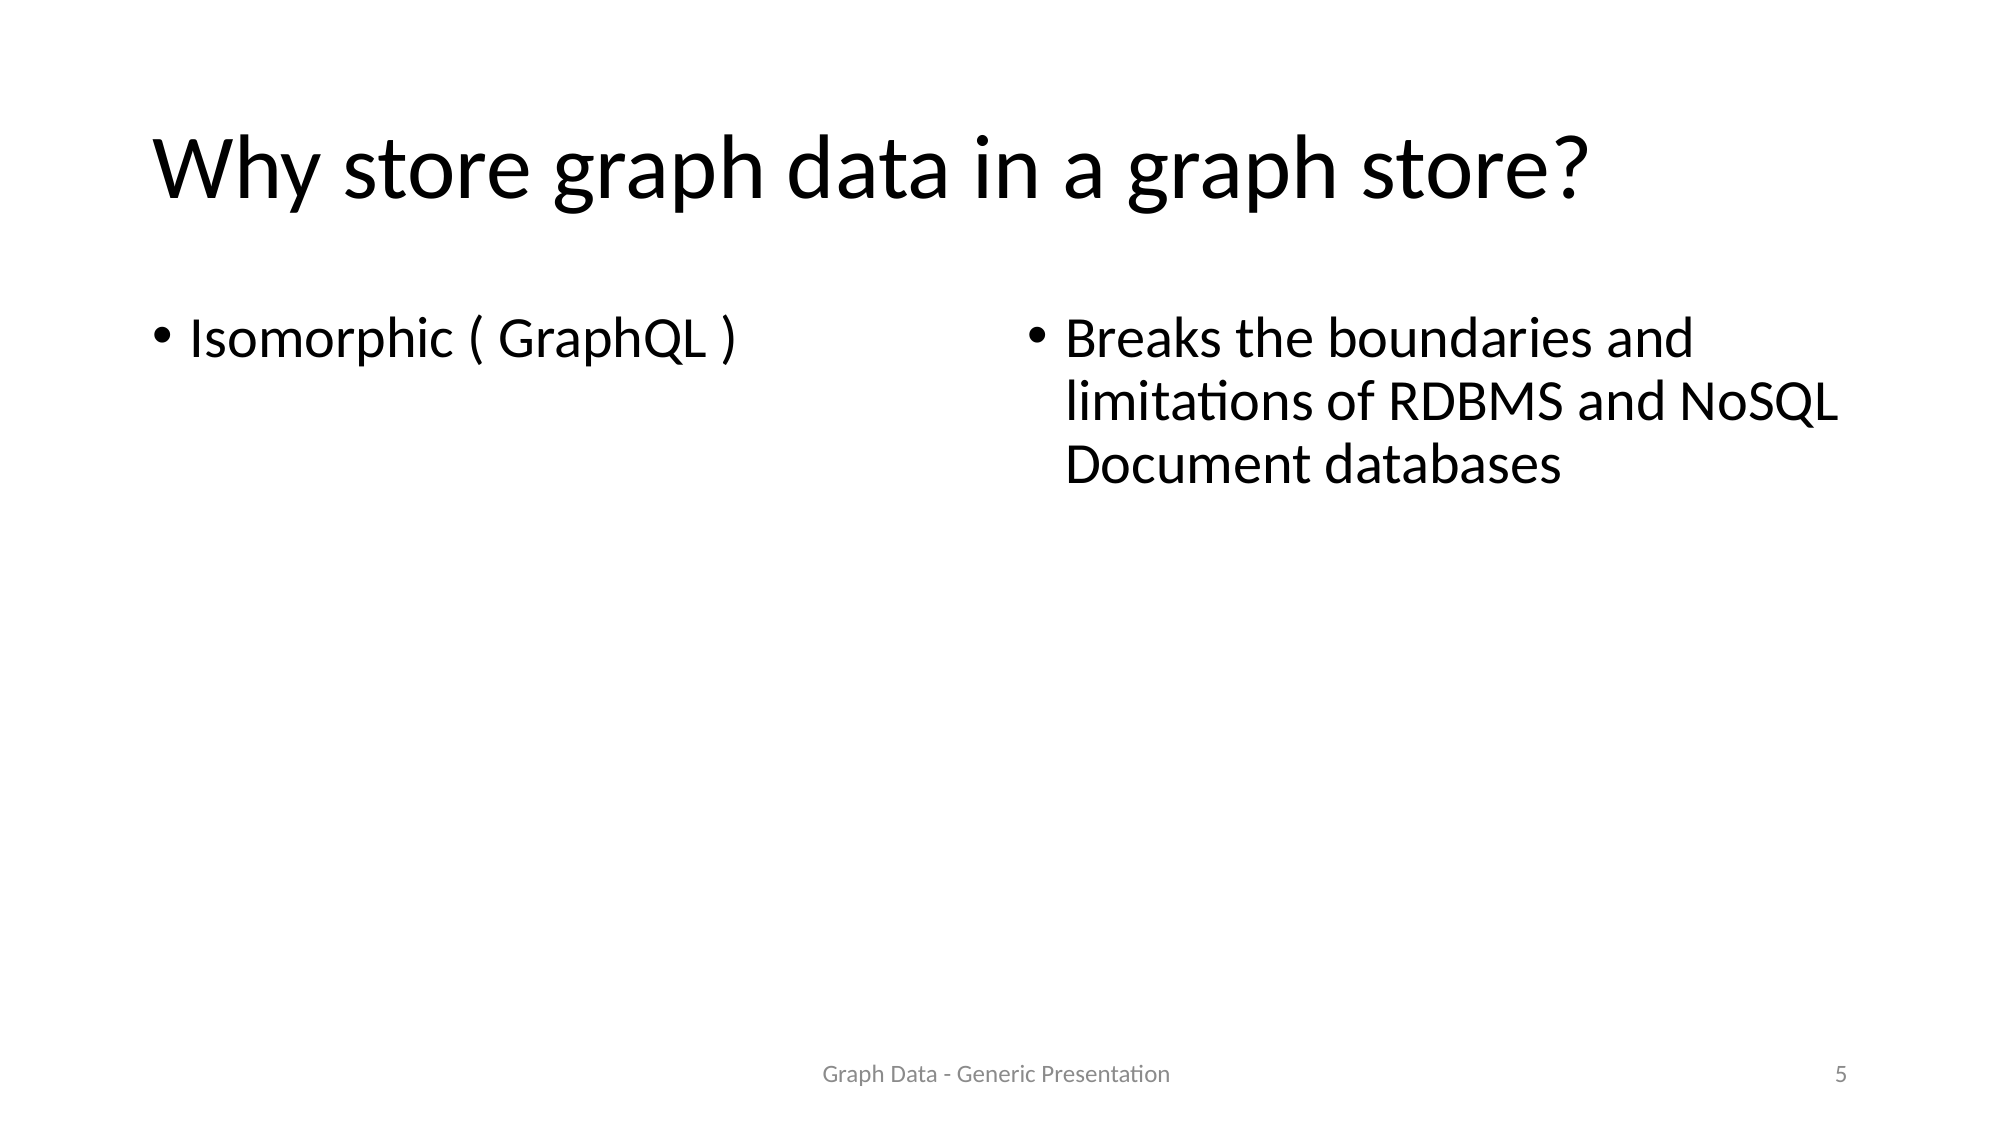

# Why store graph data in a graph store?
Isomorphic ( GraphQL )
Breaks the boundaries and limitations of RDBMS and NoSQL Document databases
Graph Data - Generic Presentation
5